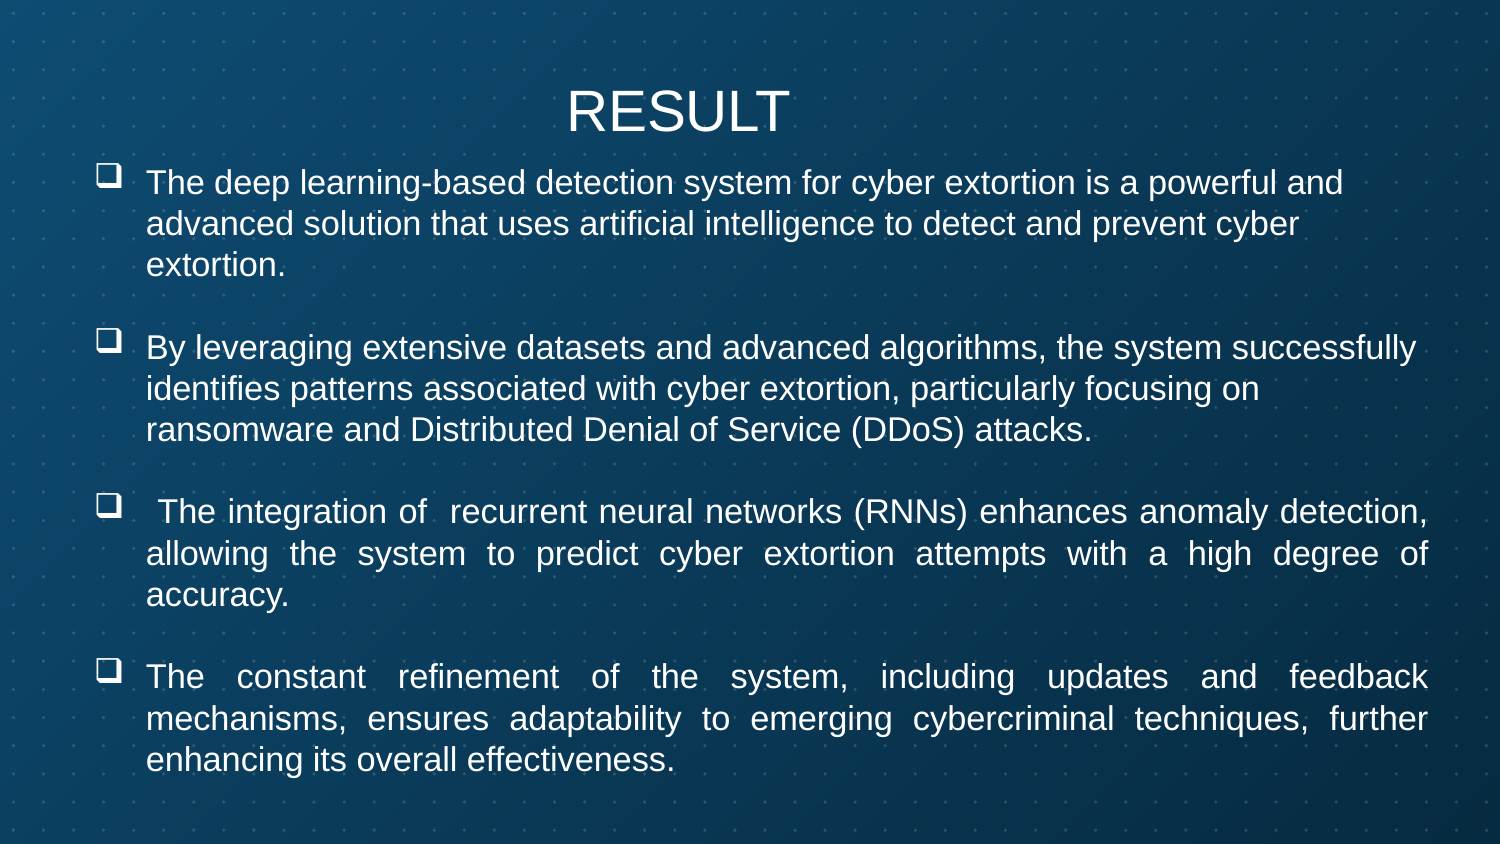

# RESULT
The deep learning-based detection system for cyber extortion is a powerful and advanced solution that uses artificial intelligence to detect and prevent cyber extortion.

By leveraging extensive datasets and advanced algorithms, the system successfully identifies patterns associated with cyber extortion, particularly focusing on ransomware and Distributed Denial of Service (DDoS) attacks.

 The integration of  recurrent neural networks (RNNs) enhances anomaly detection, allowing the system to predict cyber extortion attempts with a high degree of accuracy.

The constant refinement of the system, including updates and feedback mechanisms, ensures adaptability to emerging cybercriminal techniques, further enhancing its overall effectiveness.